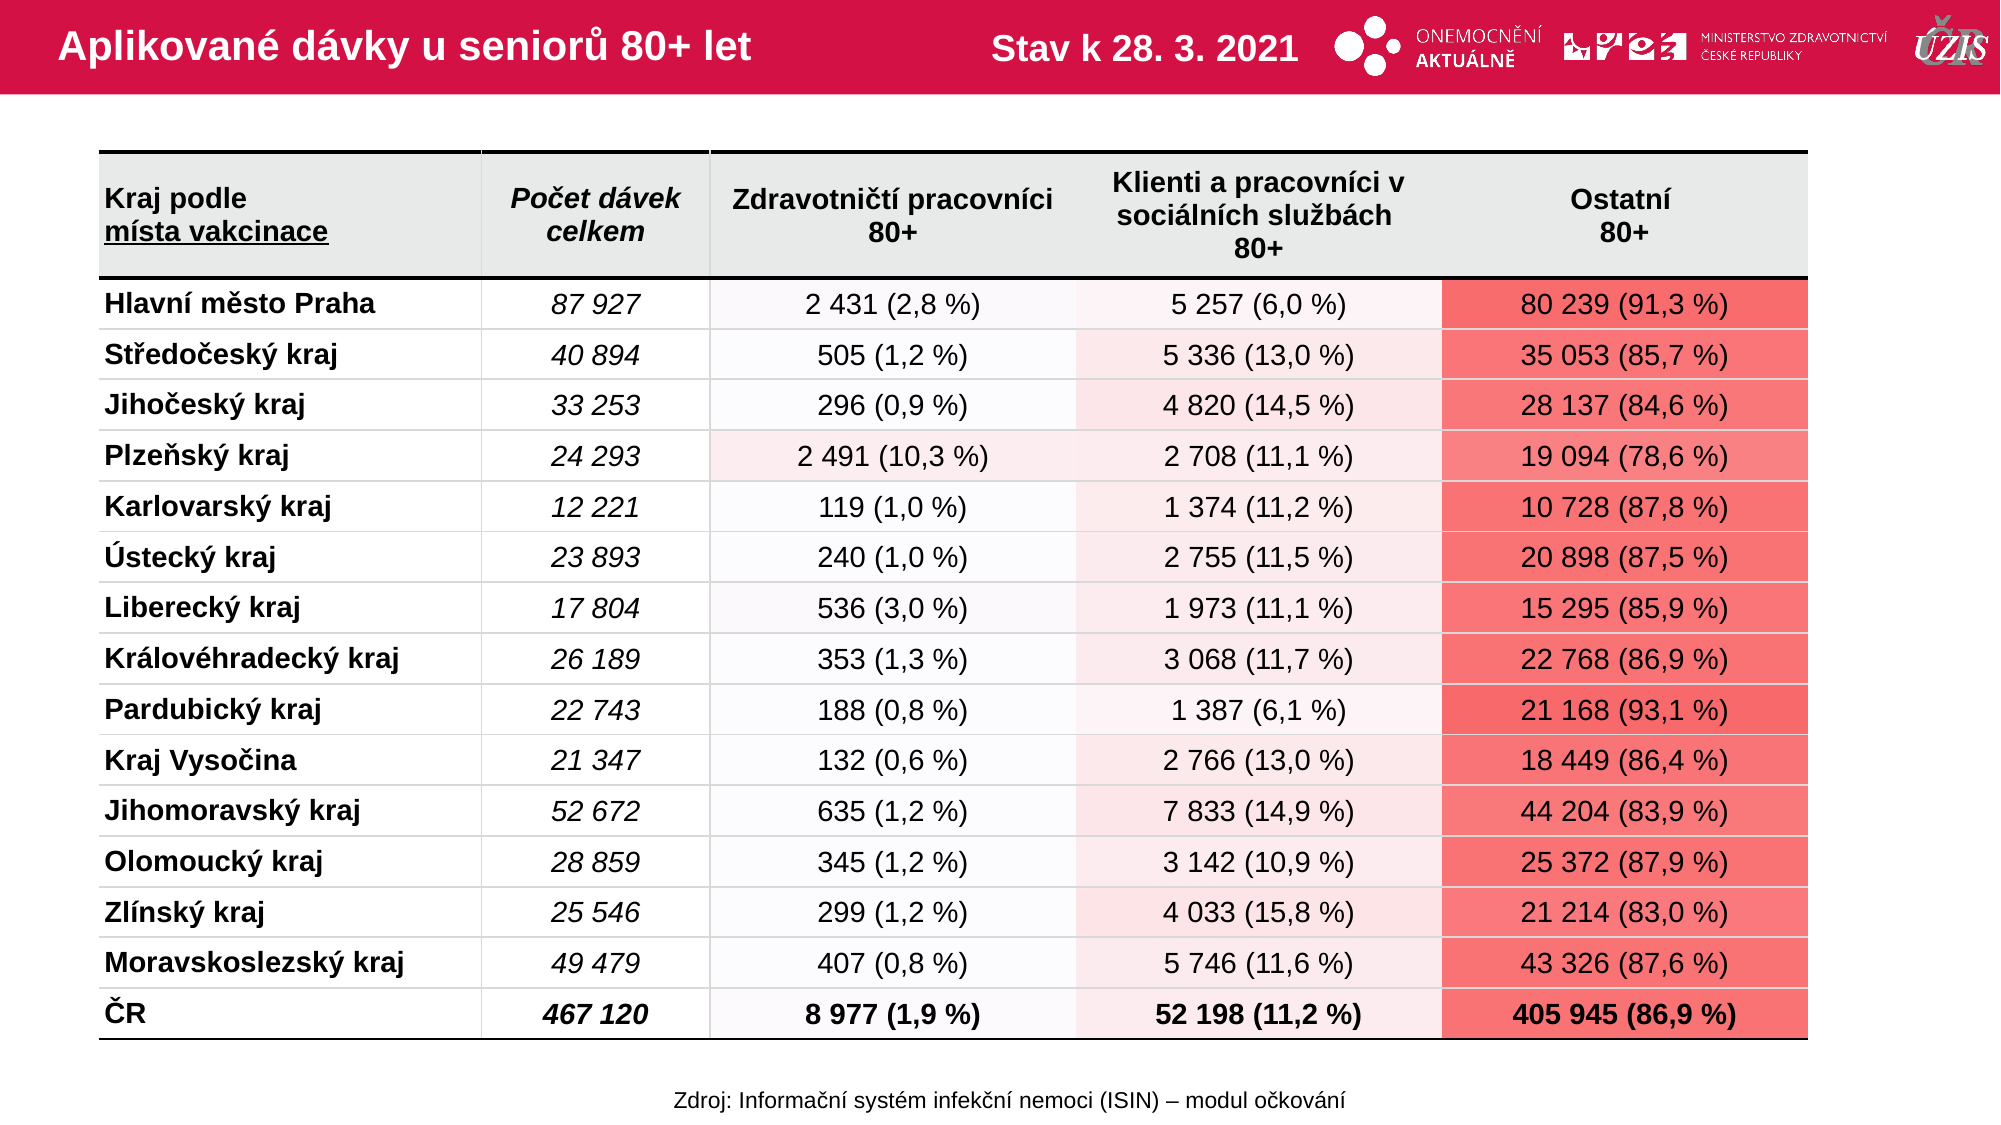

# Aplikované dávky u seniorů 80+ let
Stav k 28. 3. 2021
| Kraj podle místa vakcinace | Počet dávek celkem | Zdravotničtí pracovníci 80+ | Klienti a pracovníci v sociálních službách 80+ | Ostatní 80+ |
| --- | --- | --- | --- | --- |
| Hlavní město Praha | 87 927 | 2 431 (2,8 %) | 5 257 (6,0 %) | 80 239 (91,3 %) |
| Středočeský kraj | 40 894 | 505 (1,2 %) | 5 336 (13,0 %) | 35 053 (85,7 %) |
| Jihočeský kraj | 33 253 | 296 (0,9 %) | 4 820 (14,5 %) | 28 137 (84,6 %) |
| Plzeňský kraj | 24 293 | 2 491 (10,3 %) | 2 708 (11,1 %) | 19 094 (78,6 %) |
| Karlovarský kraj | 12 221 | 119 (1,0 %) | 1 374 (11,2 %) | 10 728 (87,8 %) |
| Ústecký kraj | 23 893 | 240 (1,0 %) | 2 755 (11,5 %) | 20 898 (87,5 %) |
| Liberecký kraj | 17 804 | 536 (3,0 %) | 1 973 (11,1 %) | 15 295 (85,9 %) |
| Královéhradecký kraj | 26 189 | 353 (1,3 %) | 3 068 (11,7 %) | 22 768 (86,9 %) |
| Pardubický kraj | 22 743 | 188 (0,8 %) | 1 387 (6,1 %) | 21 168 (93,1 %) |
| Kraj Vysočina | 21 347 | 132 (0,6 %) | 2 766 (13,0 %) | 18 449 (86,4 %) |
| Jihomoravský kraj | 52 672 | 635 (1,2 %) | 7 833 (14,9 %) | 44 204 (83,9 %) |
| Olomoucký kraj | 28 859 | 345 (1,2 %) | 3 142 (10,9 %) | 25 372 (87,9 %) |
| Zlínský kraj | 25 546 | 299 (1,2 %) | 4 033 (15,8 %) | 21 214 (83,0 %) |
| Moravskoslezský kraj | 49 479 | 407 (0,8 %) | 5 746 (11,6 %) | 43 326 (87,6 %) |
| ČR | 467 120 | 8 977 (1,9 %) | 52 198 (11,2 %) | 405 945 (86,9 %) |
|  |  |  |
| --- | --- | --- |
|  |  |  |
|  |  |  |
|  |  |  |
|  |  |  |
|  |  |  |
|  |  |  |
|  |  |  |
|  |  |  |
|  |  |  |
|  |  |  |
|  |  |  |
|  |  |  |
|  |  |  |
|  |  |  |
Zdroj: Informační systém infekční nemoci (ISIN) – modul očkování